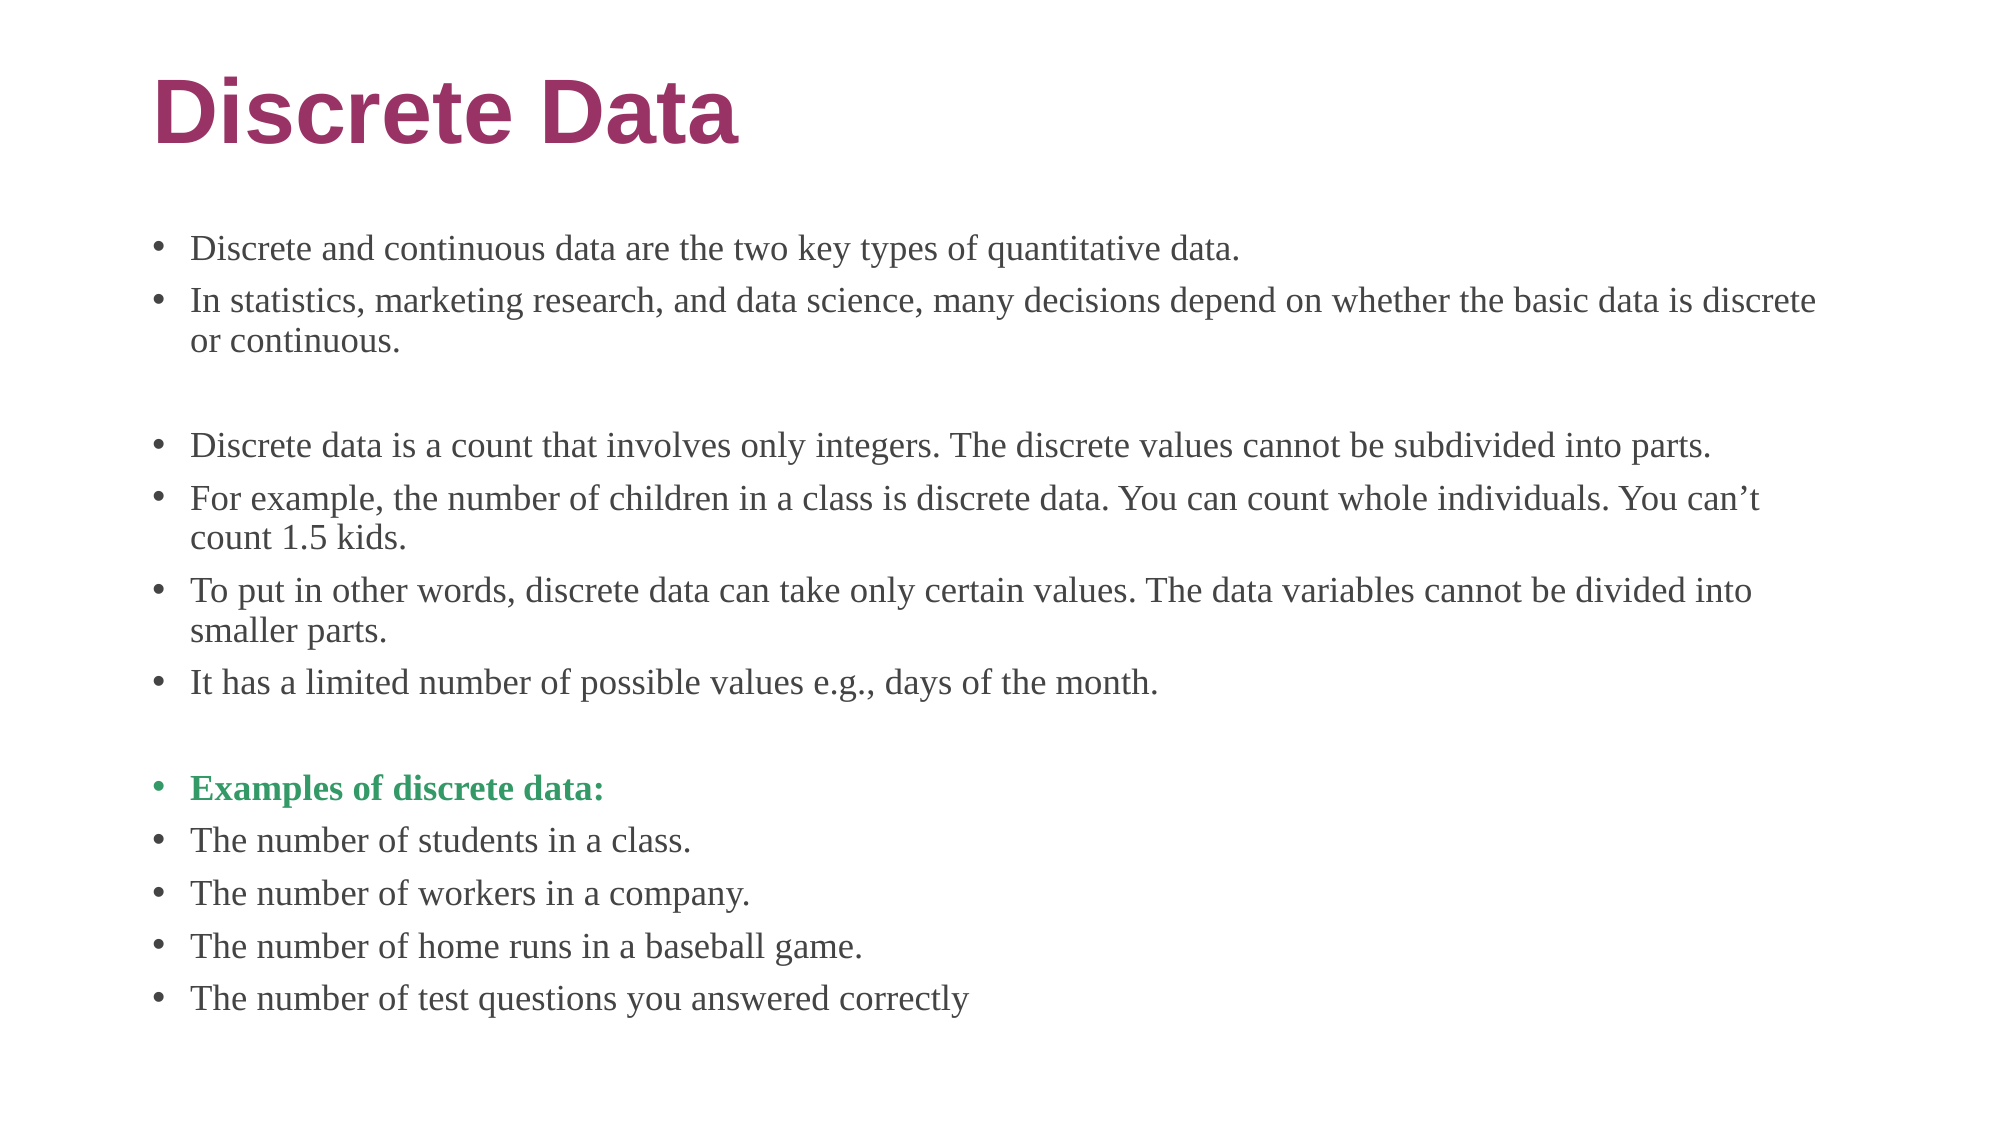

# Discrete Data
Discrete and continuous data are the two key types of quantitative data.
In statistics, marketing research, and data science, many decisions depend on whether the basic data is discrete or continuous.

Discrete data is a count that involves only integers. The discrete values cannot be subdivided into parts.
For example, the number of children in a class is discrete data. You can count whole individuals. You can’t count 1.5 kids.
To put in other words, discrete data can take only certain values. The data variables cannot be divided into smaller parts.
It has a limited number of possible values e.g., days of the month.

Examples of discrete data:
The number of students in a class.
The number of workers in a company.
The number of home runs in a baseball game.
The number of test questions you answered correctly